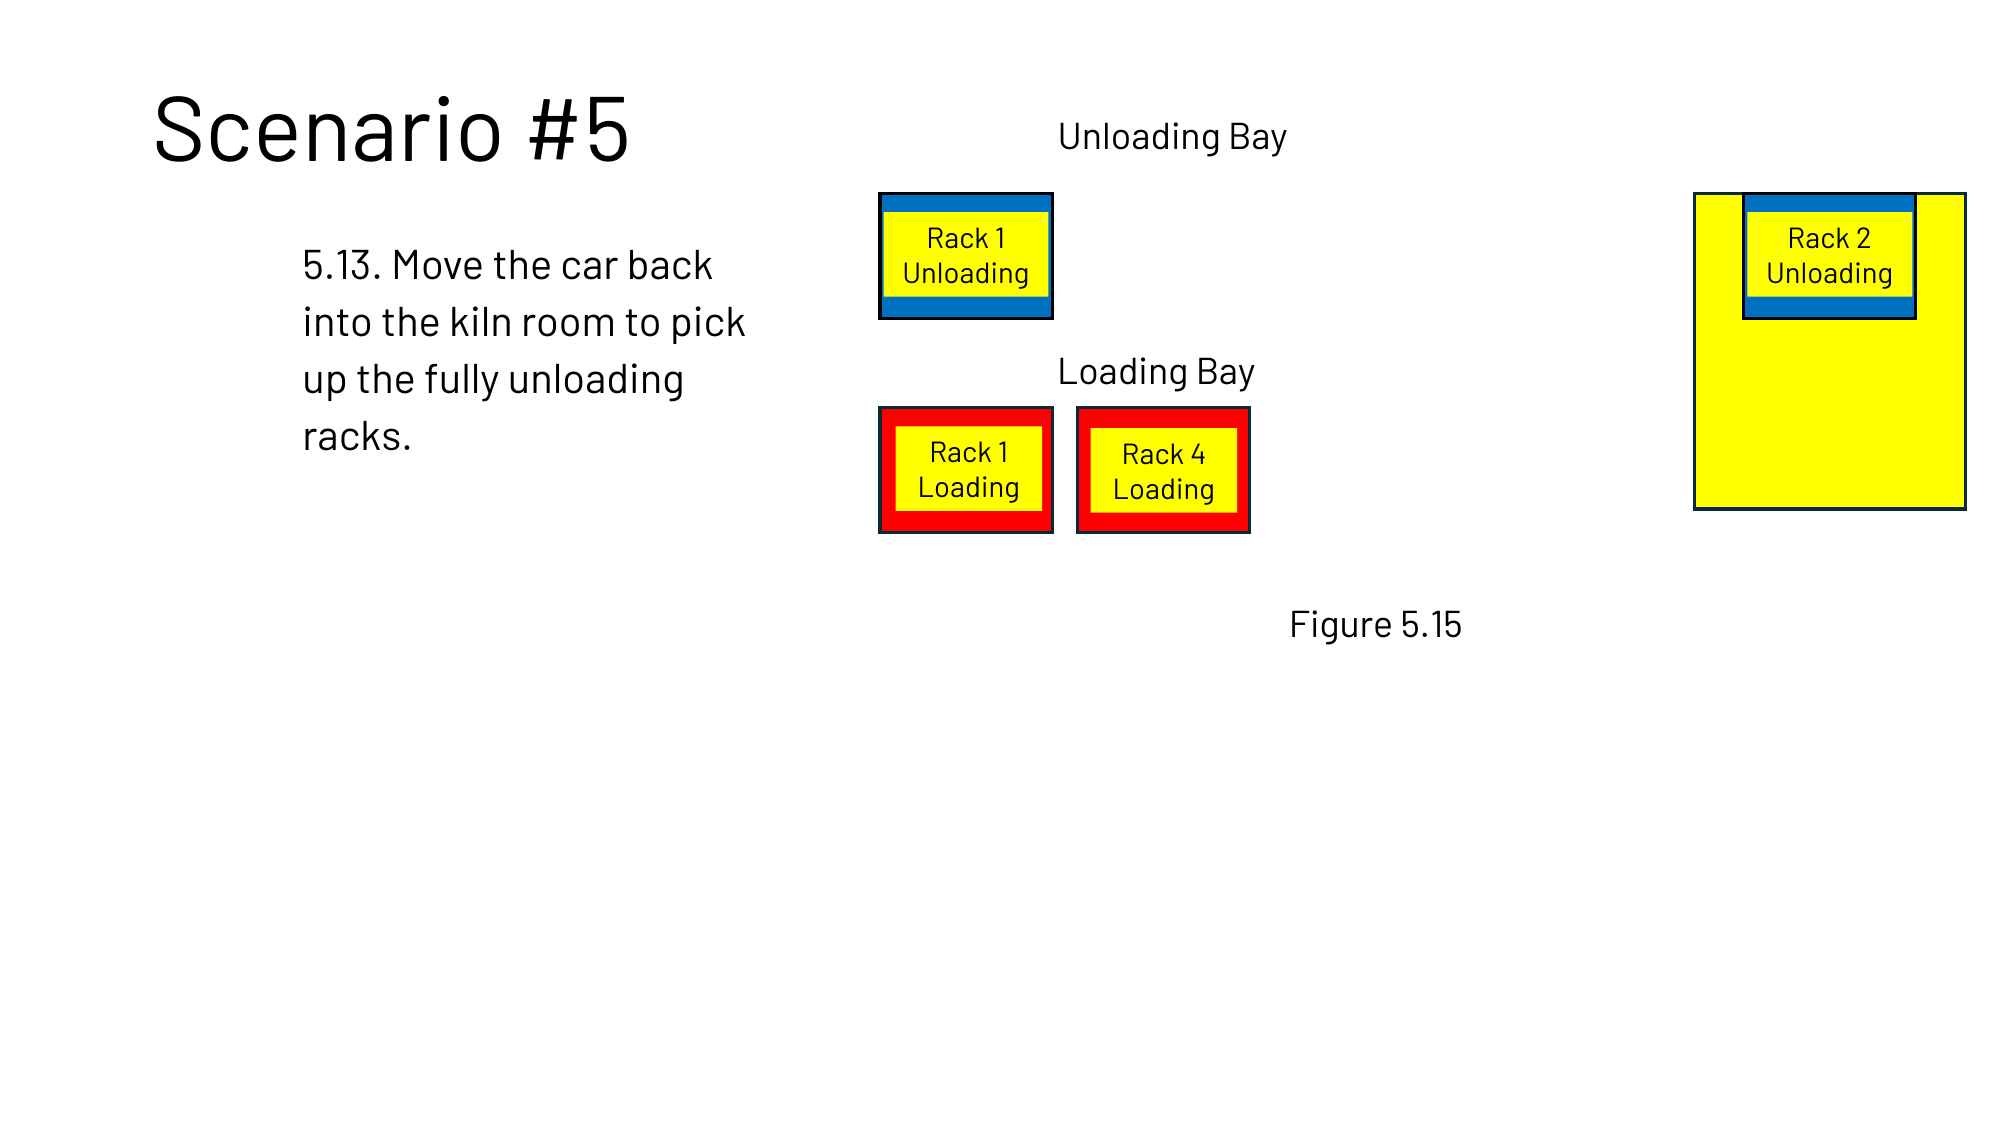

# Scenario #5
Unloading Bay

Rack 1
Unloading
Rack 2
Unloading
Loading Bay

Rack 1
Loading
Rack 4
Loading
Figure 5.15
5.13. Move the car back into the kiln room to pick up the fully unloading racks.